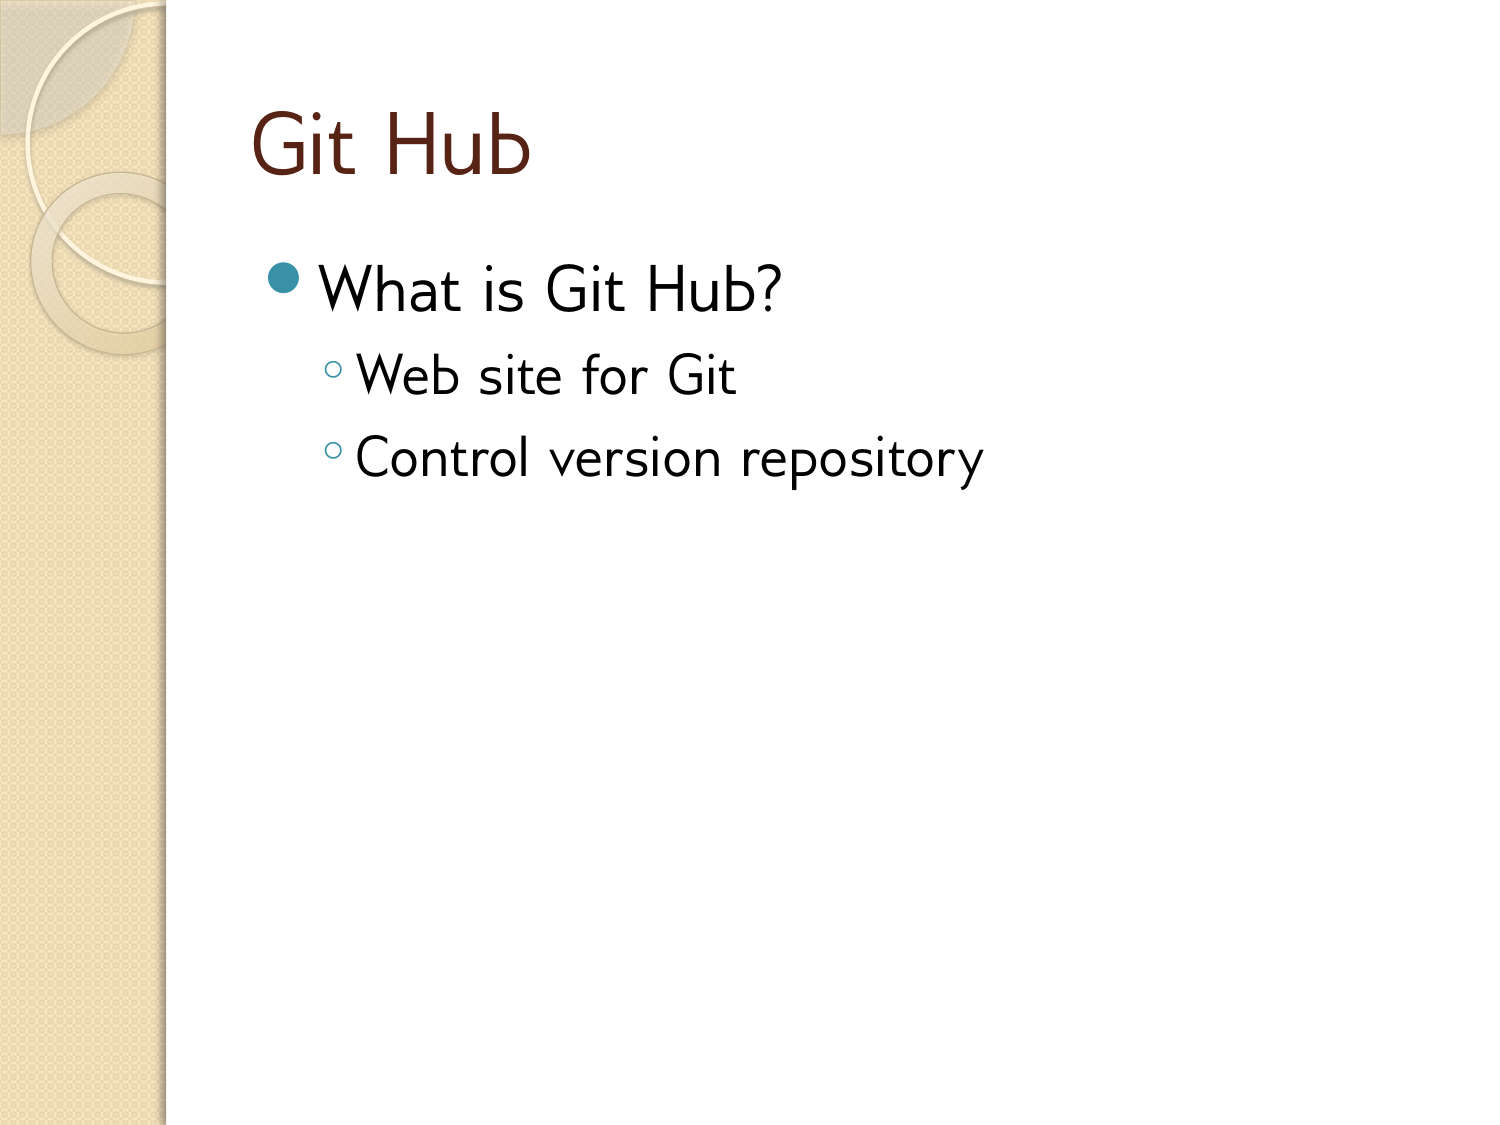

# Git Hub
What is Git Hub?
Web site for Git
Control version repository